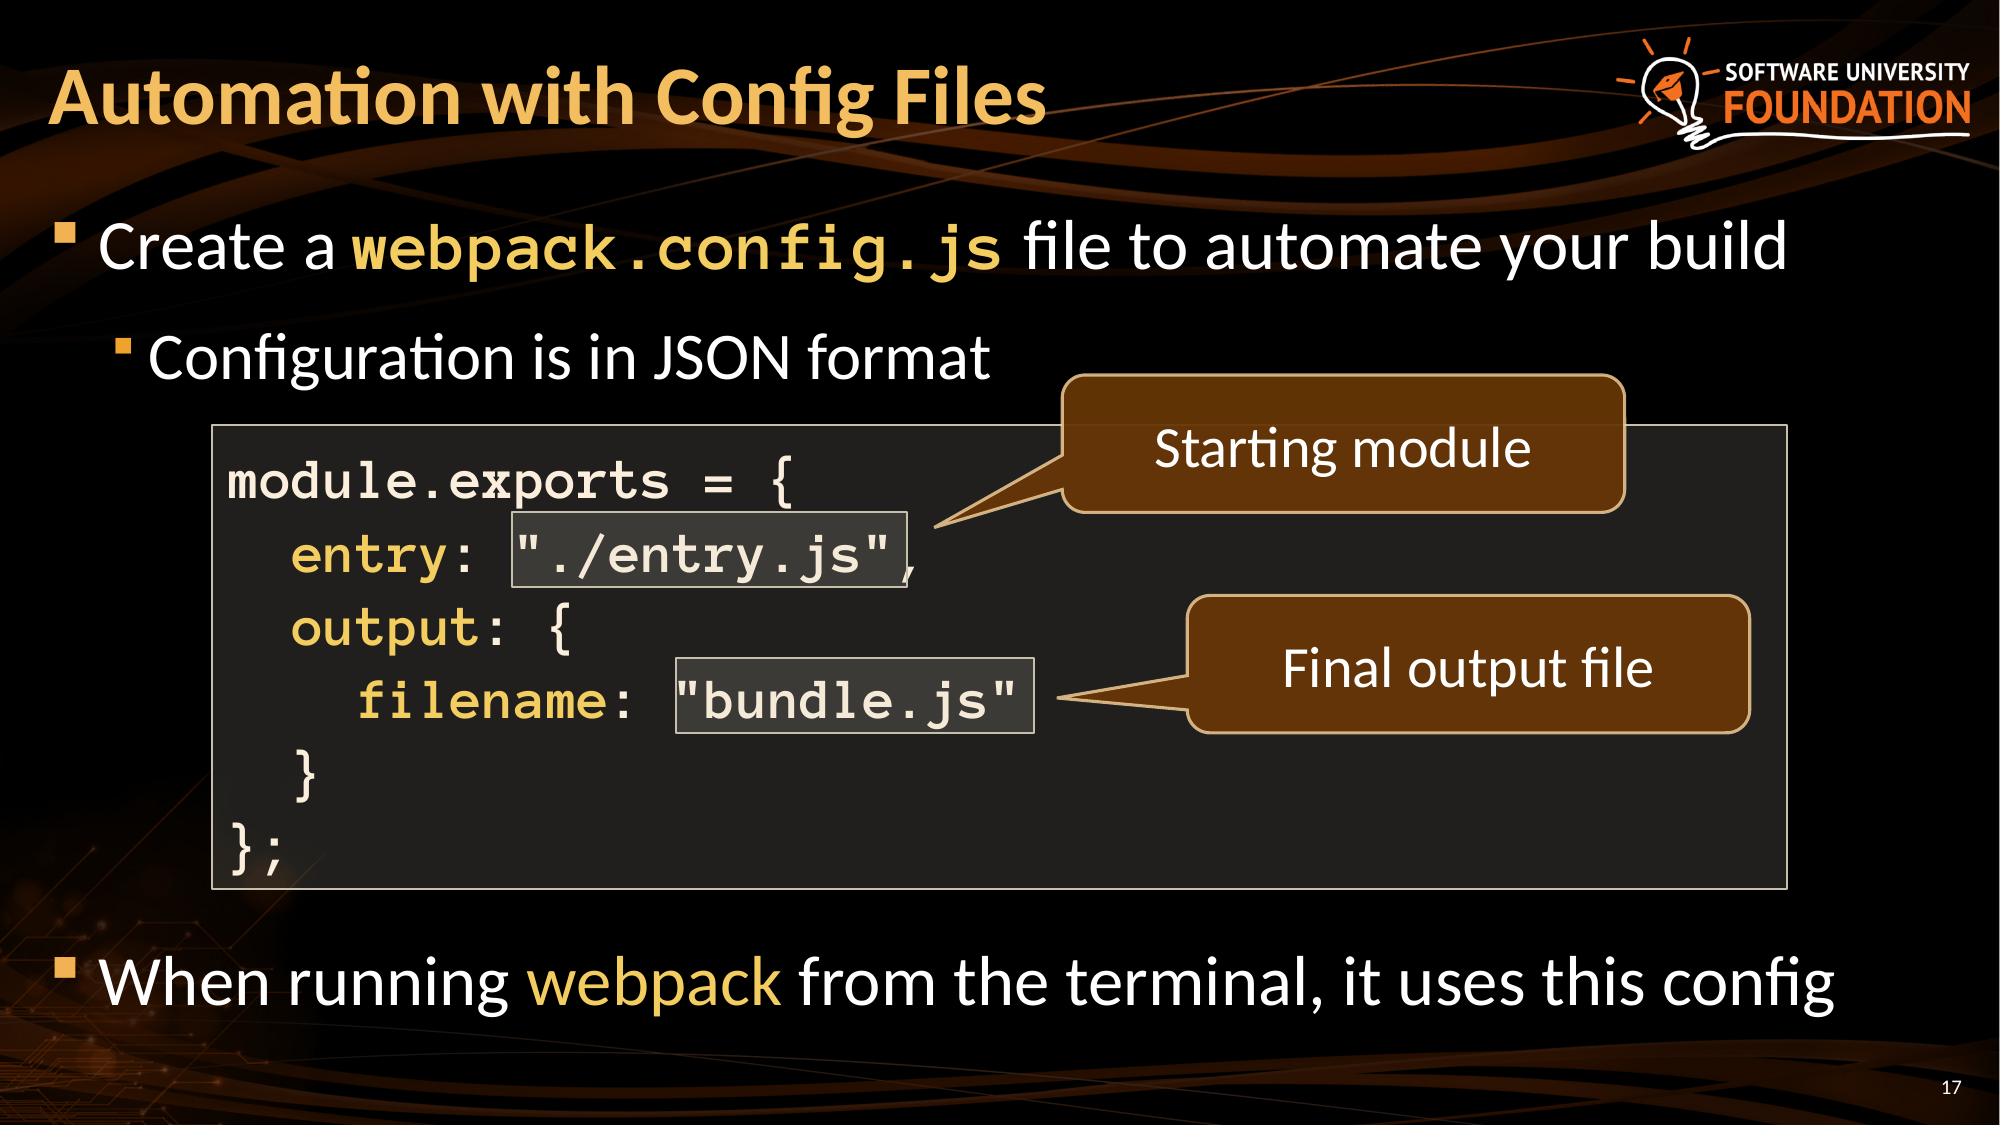

# Automation with Config Files
Create a webpack.config.js file to automate your build
Configuration is in JSON format
When running webpack from the terminal, it uses this config
Starting module
module.exports = {
  entry: "./entry.js",
  output: {
    filename: "bundle.js"
  }
};

Final output file

17